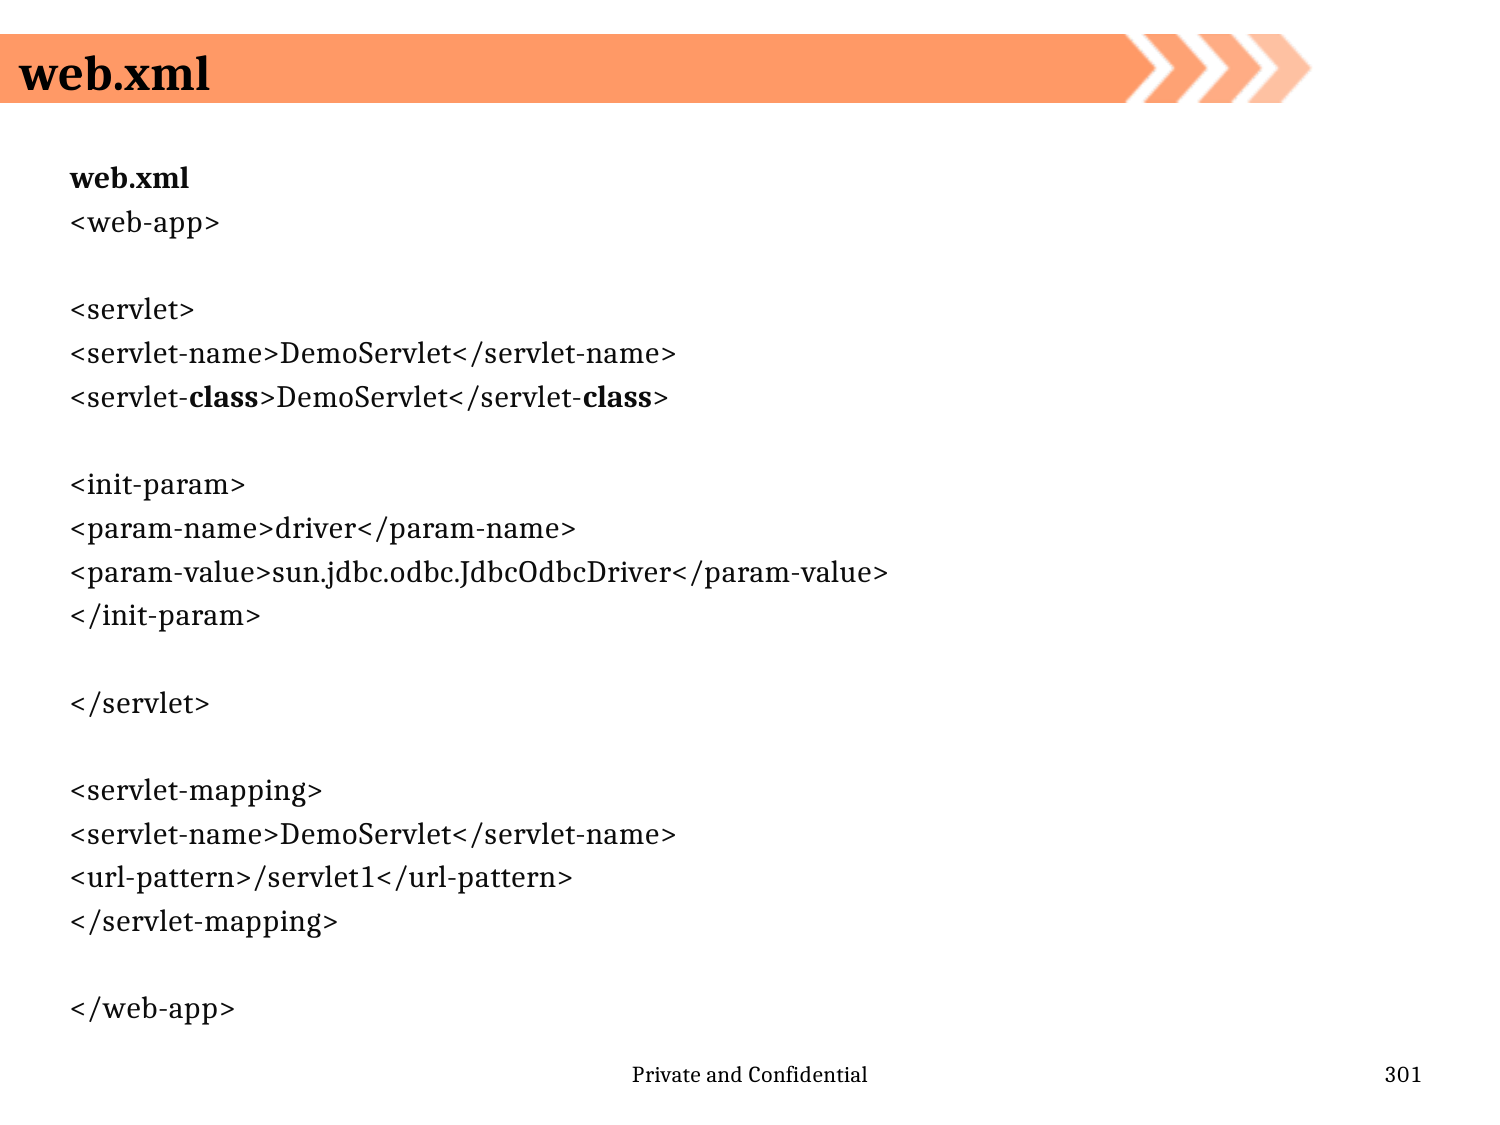

# web.xml
web.xml
<web-app>

<servlet>
<servlet-name>DemoServlet</servlet-name>
<servlet-class>DemoServlet</servlet-class>

<init-param>
<param-name>driver</param-name>
<param-value>sun.jdbc.odbc.JdbcOdbcDriver</param-value>
</init-param>

</servlet>

<servlet-mapping>
<servlet-name>DemoServlet</servlet-name>
<url-pattern>/servlet1</url-pattern>
</servlet-mapping>

</web-app>